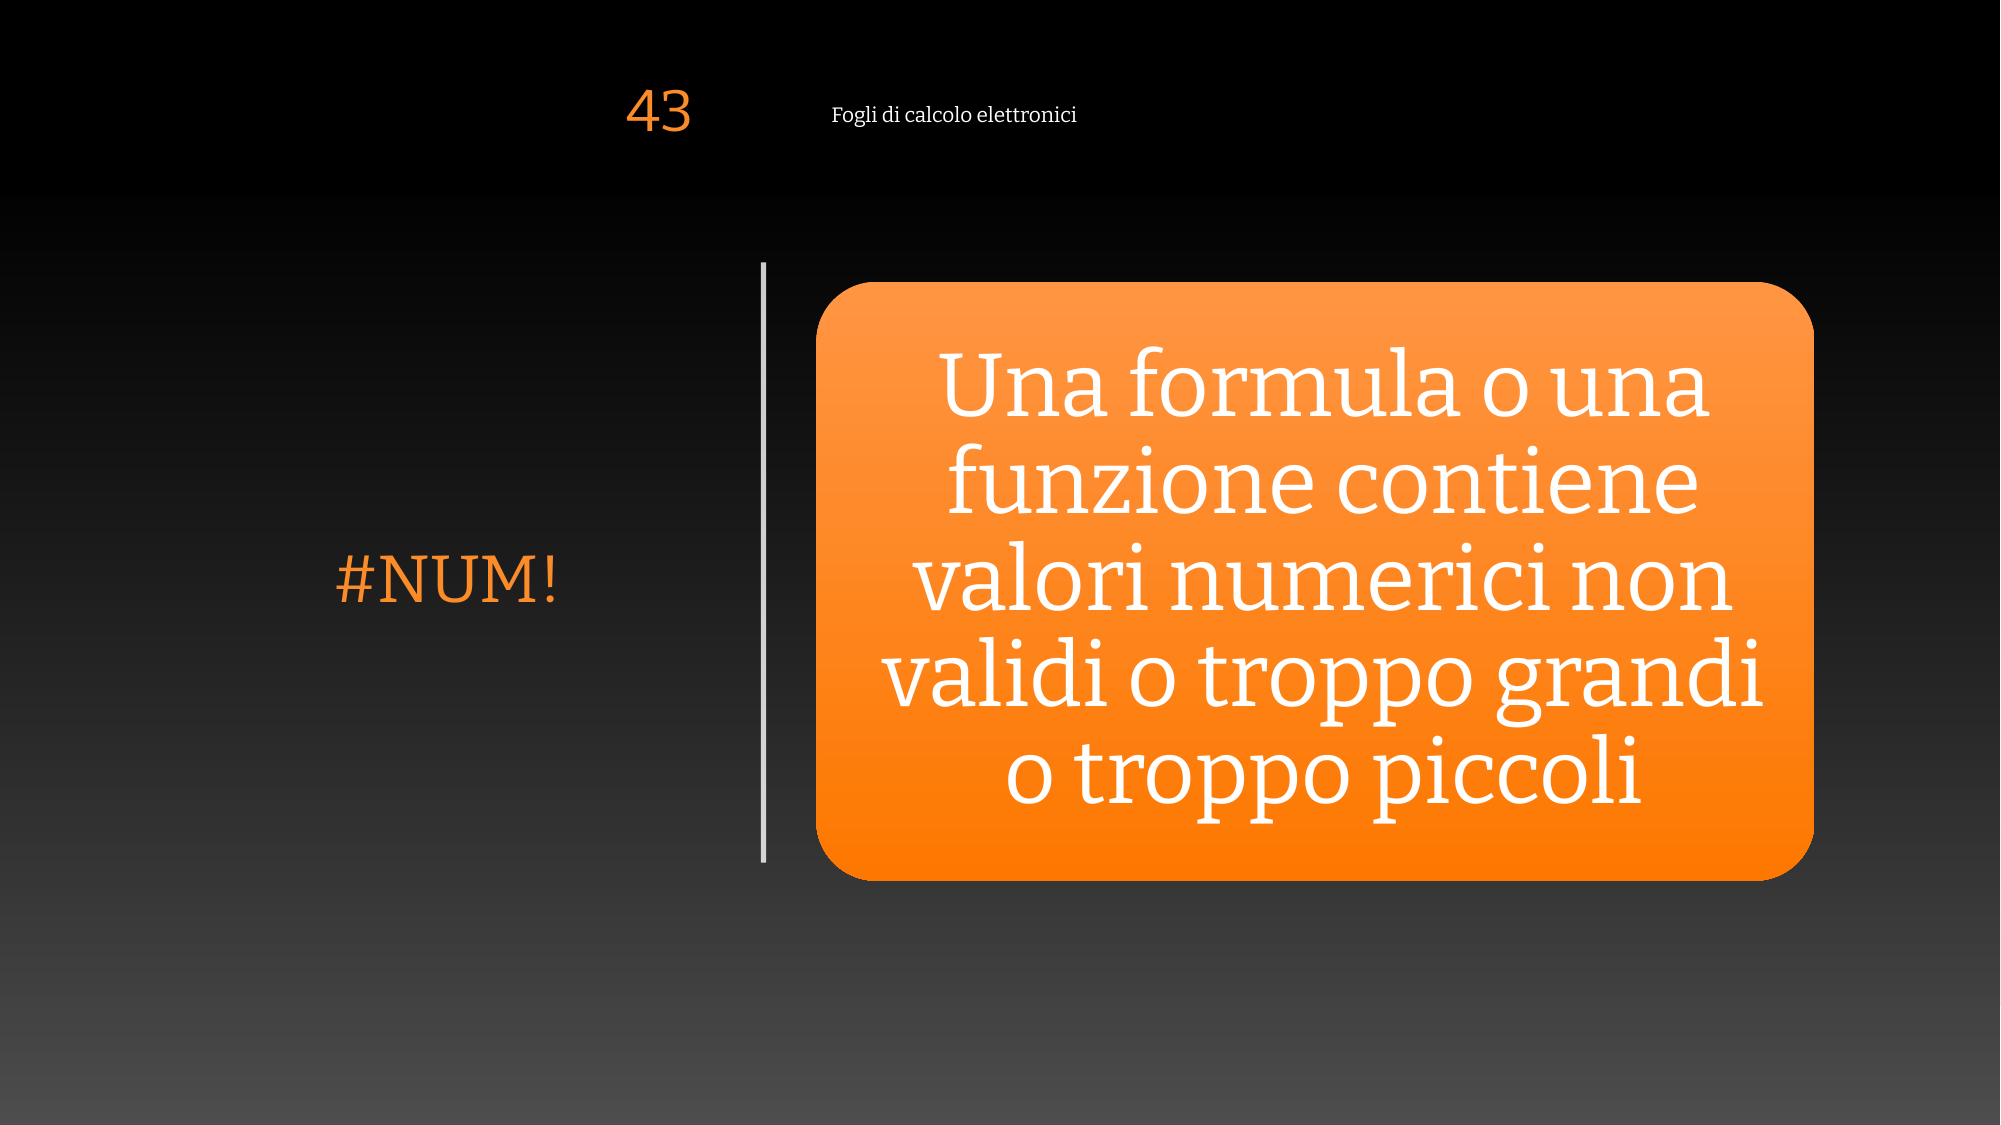

43
Fogli di calcolo elettronici

# #NUM!
Una formula o una funzione contiene valori numerici non validi o troppo grandi o troppo piccoli